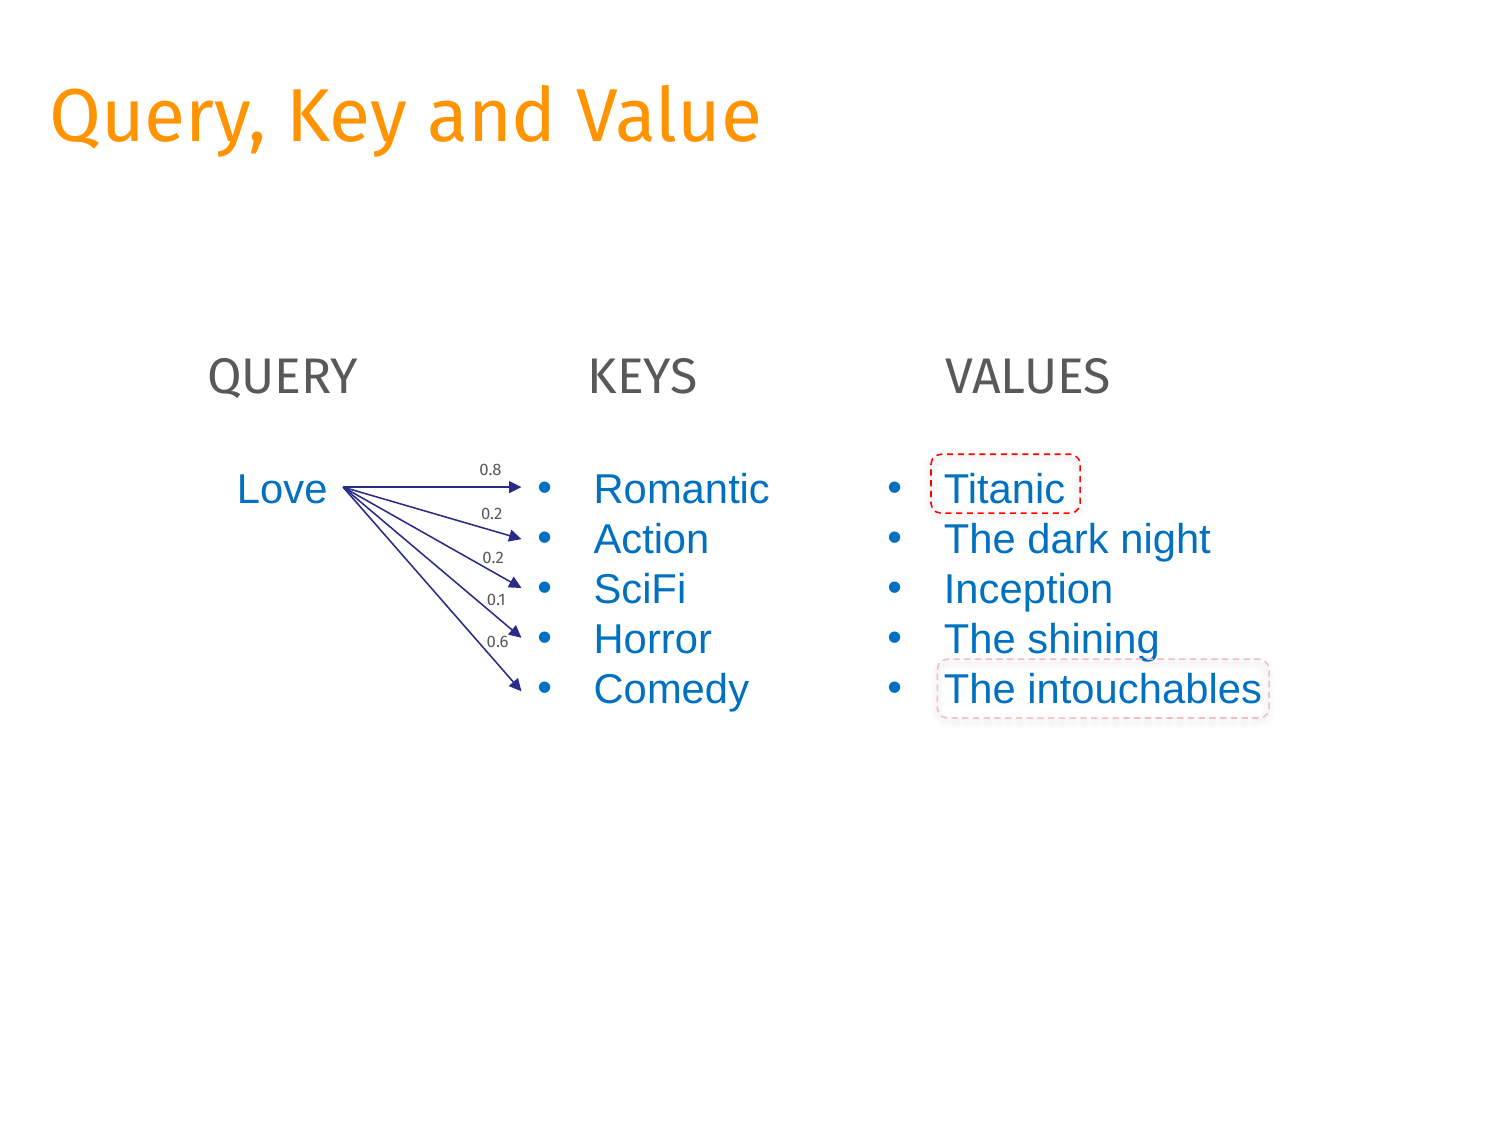

# Query, Key and Value
QUERY
KEYS
VALUES
0.8
0.2
0.2
0.1
0.6
Romantic
Action
SciFi
Horror
Comedy
Titanic
The dark night
Inception
The shining
The intouchables

Love